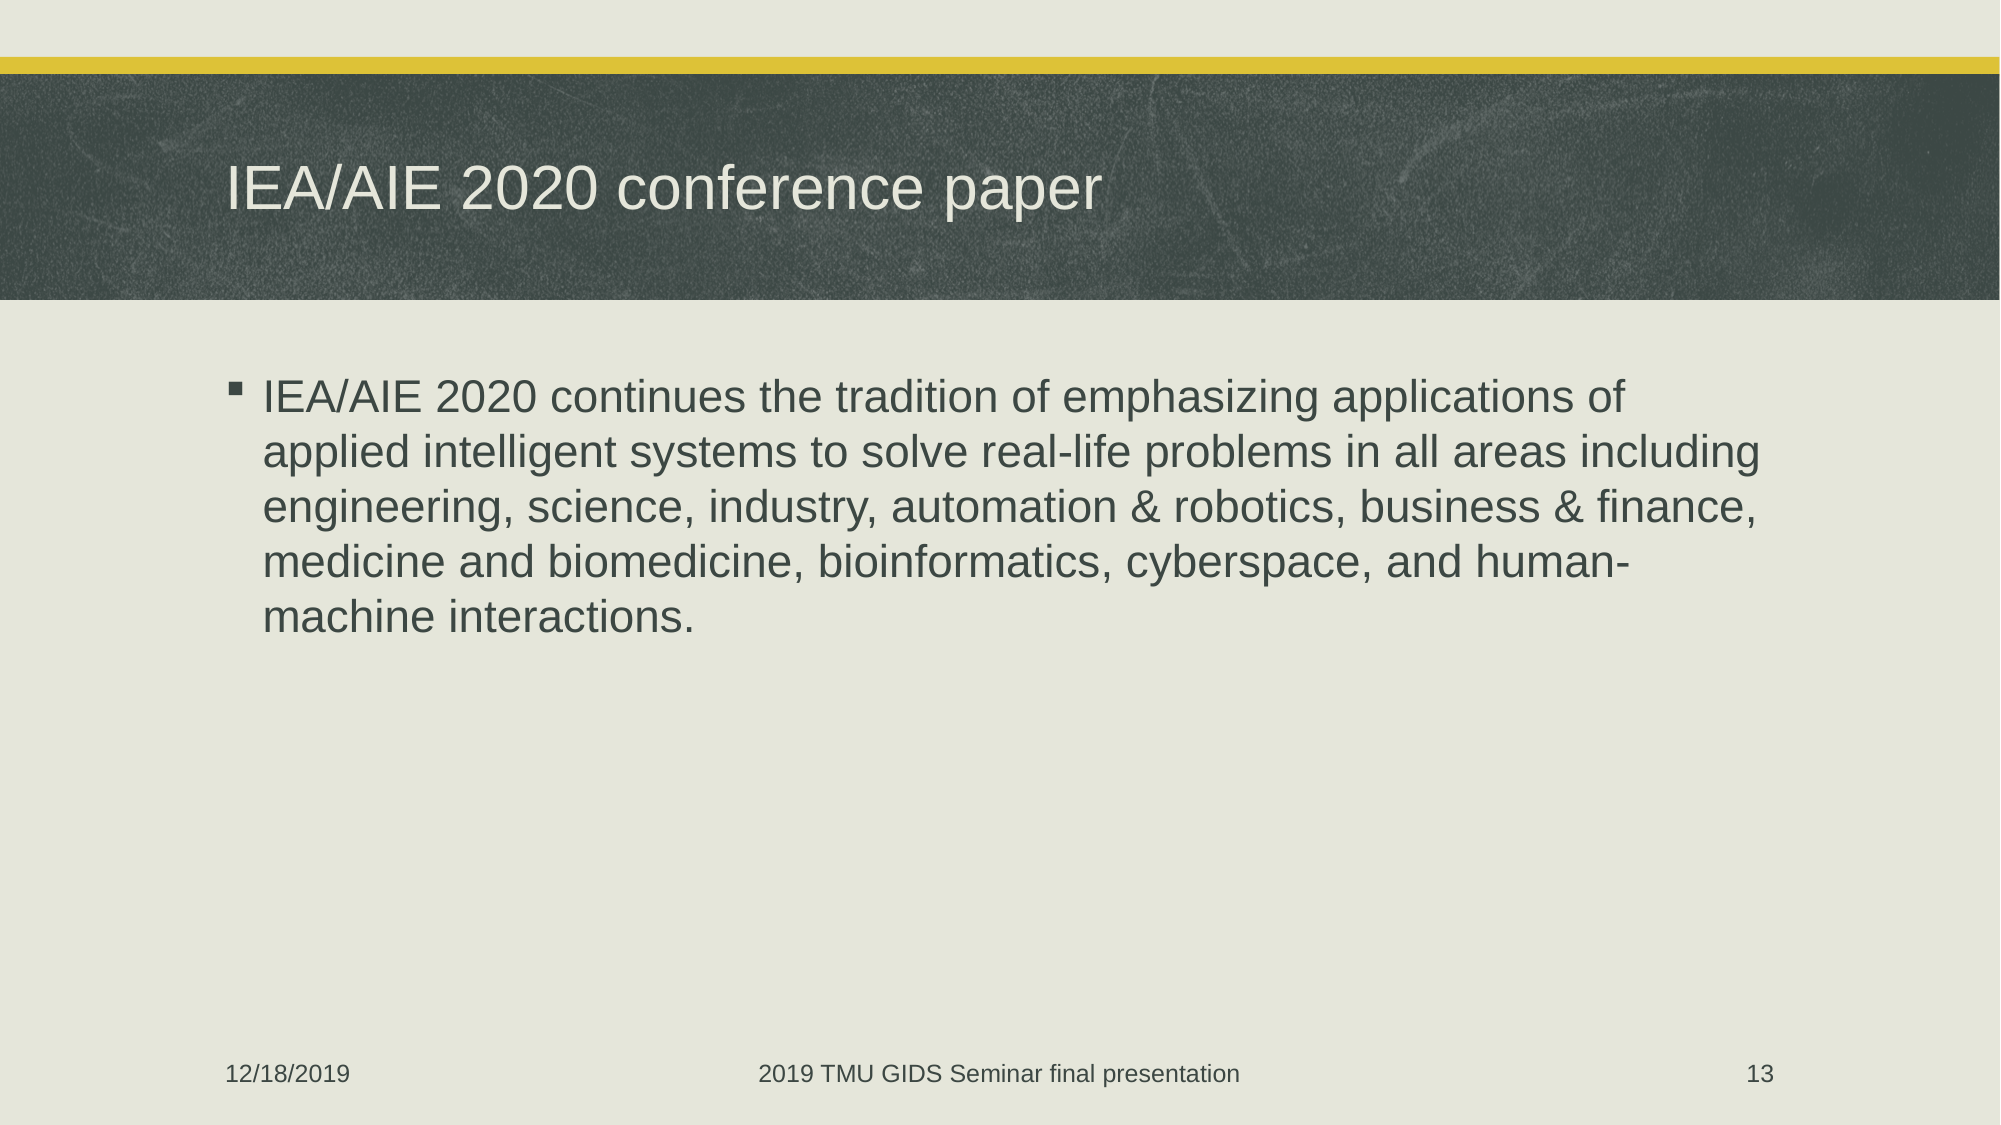

# IEA/AIE 2020 conference paper
IEA/AIE 2020 continues the tradition of emphasizing applications of applied intelligent systems to solve real-life problems in all areas including engineering, science, industry, automation & robotics, business & finance, medicine and biomedicine, bioinformatics, cyberspace, and human-machine interactions.

12/18/2019
2019 TMU GIDS Seminar final presentation
13